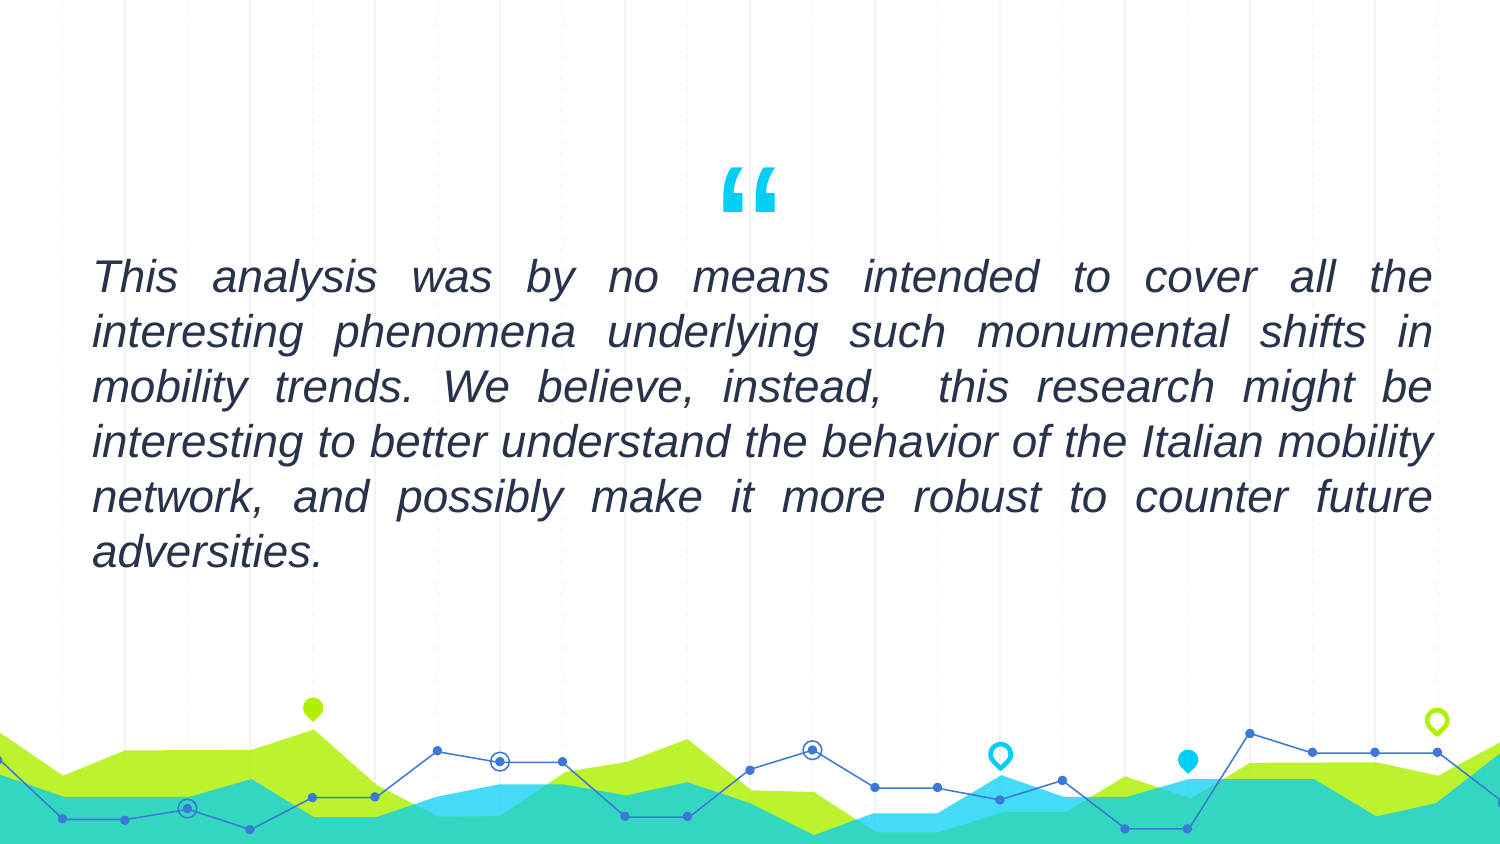

This analysis was by no means intended to cover all the interesting phenomena underlying such monumental shifts in mobility trends. We believe, instead,  this research might be interesting to better understand the behavior of the Italian mobility network, and possibly make it more robust to counter future adversities.